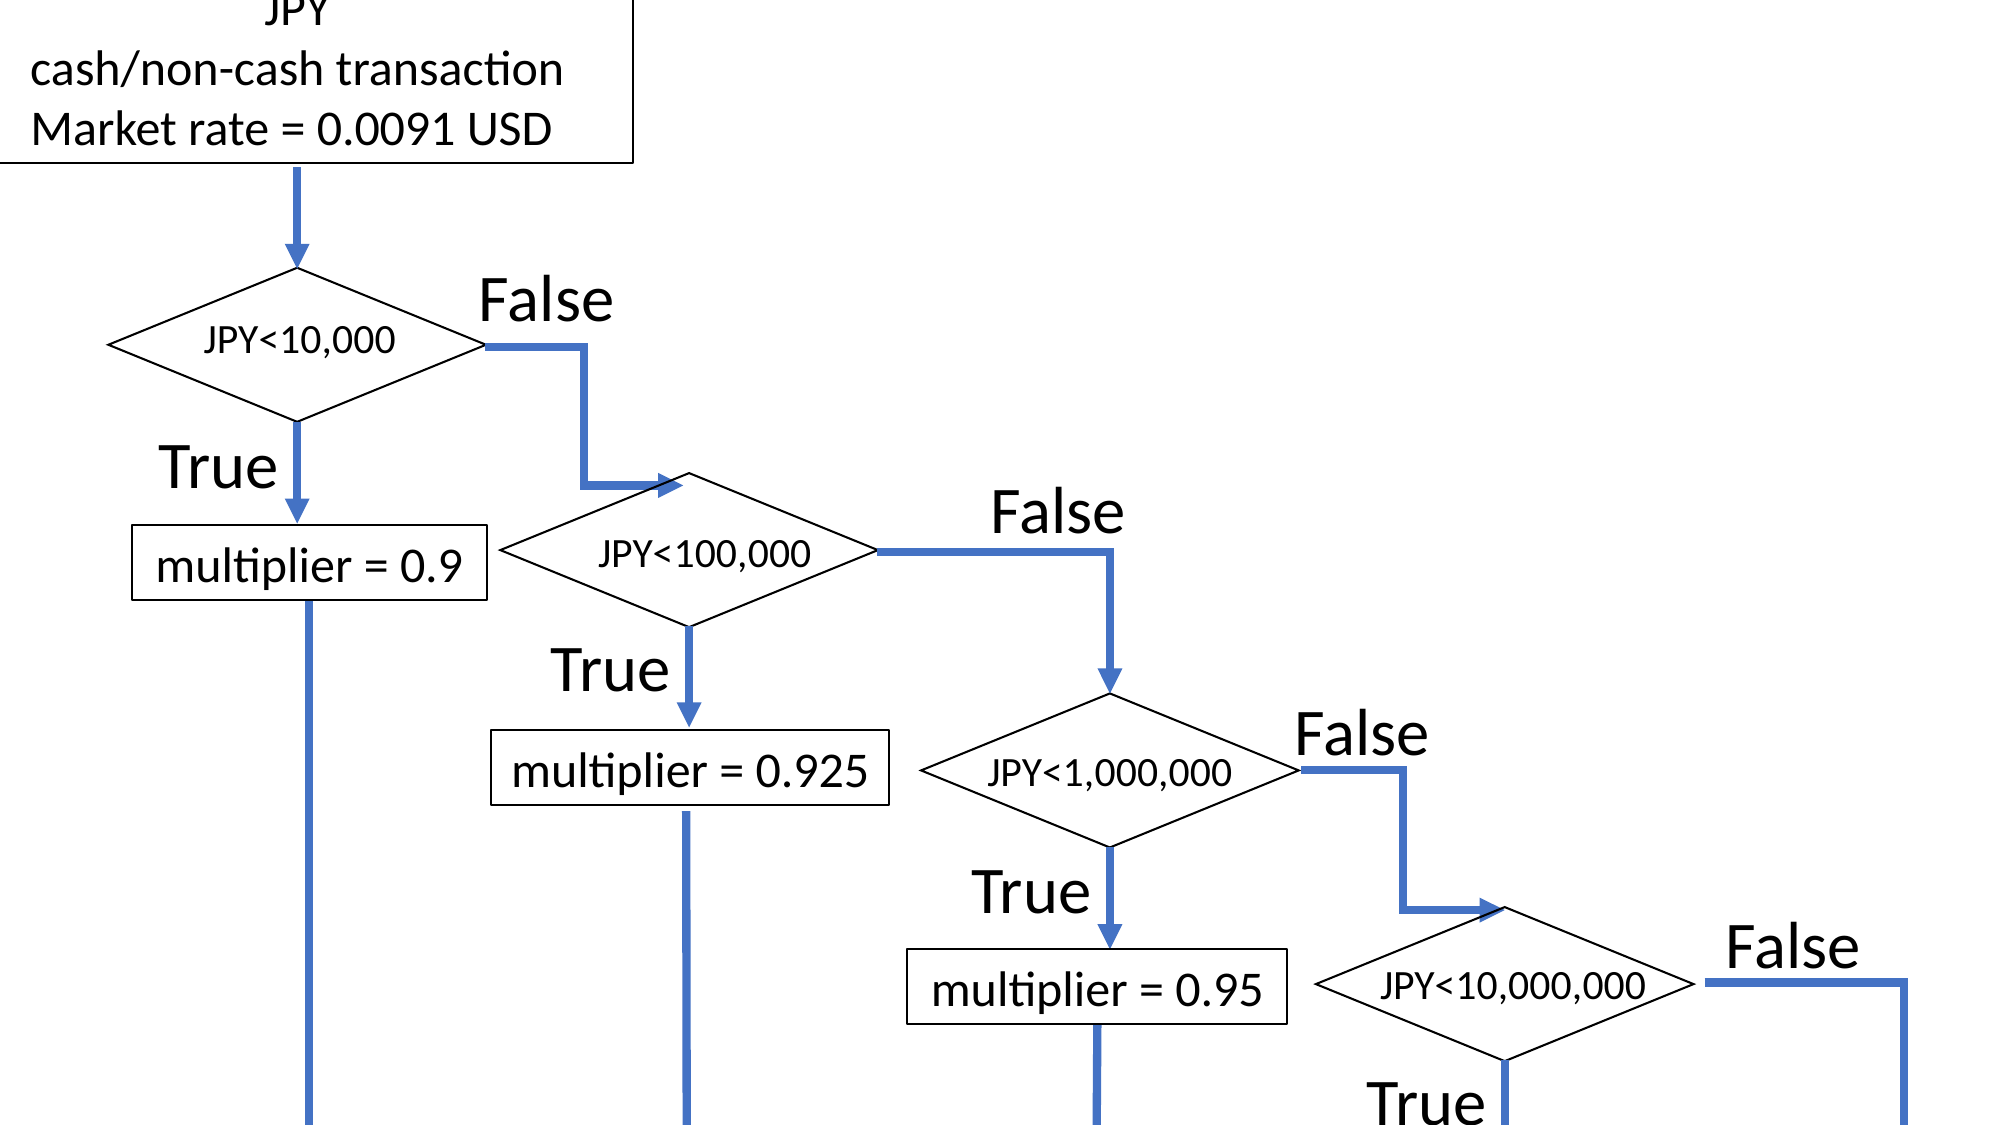

JPY
cash/non-cash transaction
Market rate = 0.0091 USD
False

JPY<10,000
True
False

JPY<100,000
multiplier = 0.9
True
False

multiplier = 0.925
JPY<1,000,000
True
False

multiplier = 0.95
JPY<10,000,000
True
multiplier = 0.97
multiplier = 0.98

Cash?
cash_multiplier = 0.9
Print amount paid (JPY)
Print amount received (USD)
Print effective rate